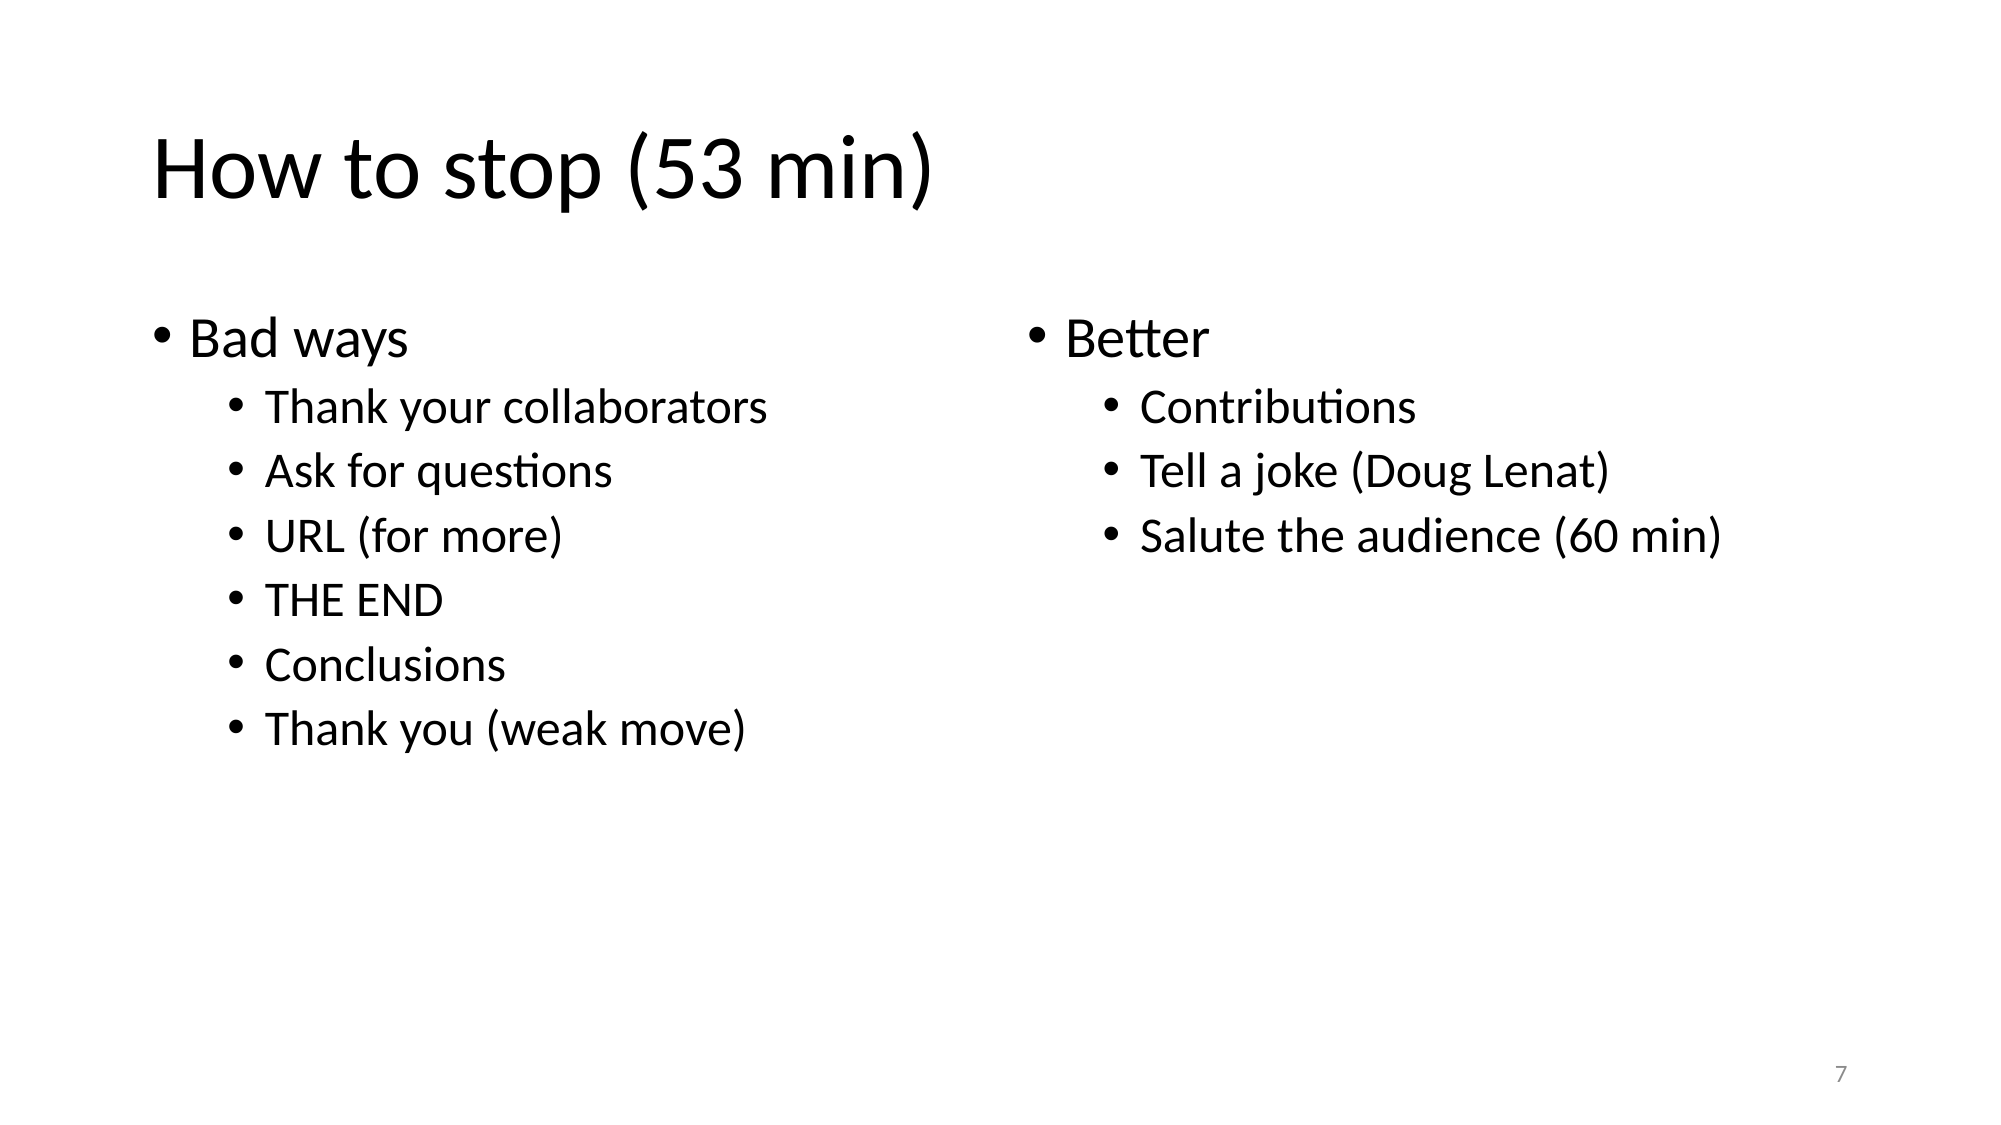

# How to stop (53 min)
Bad ways
Thank your collaborators
Ask for questions
URL (for more)
THE END
Conclusions
Thank you (weak move)
Better
Contributions
Tell a joke (Doug Lenat)
Salute the audience (60 min)
7